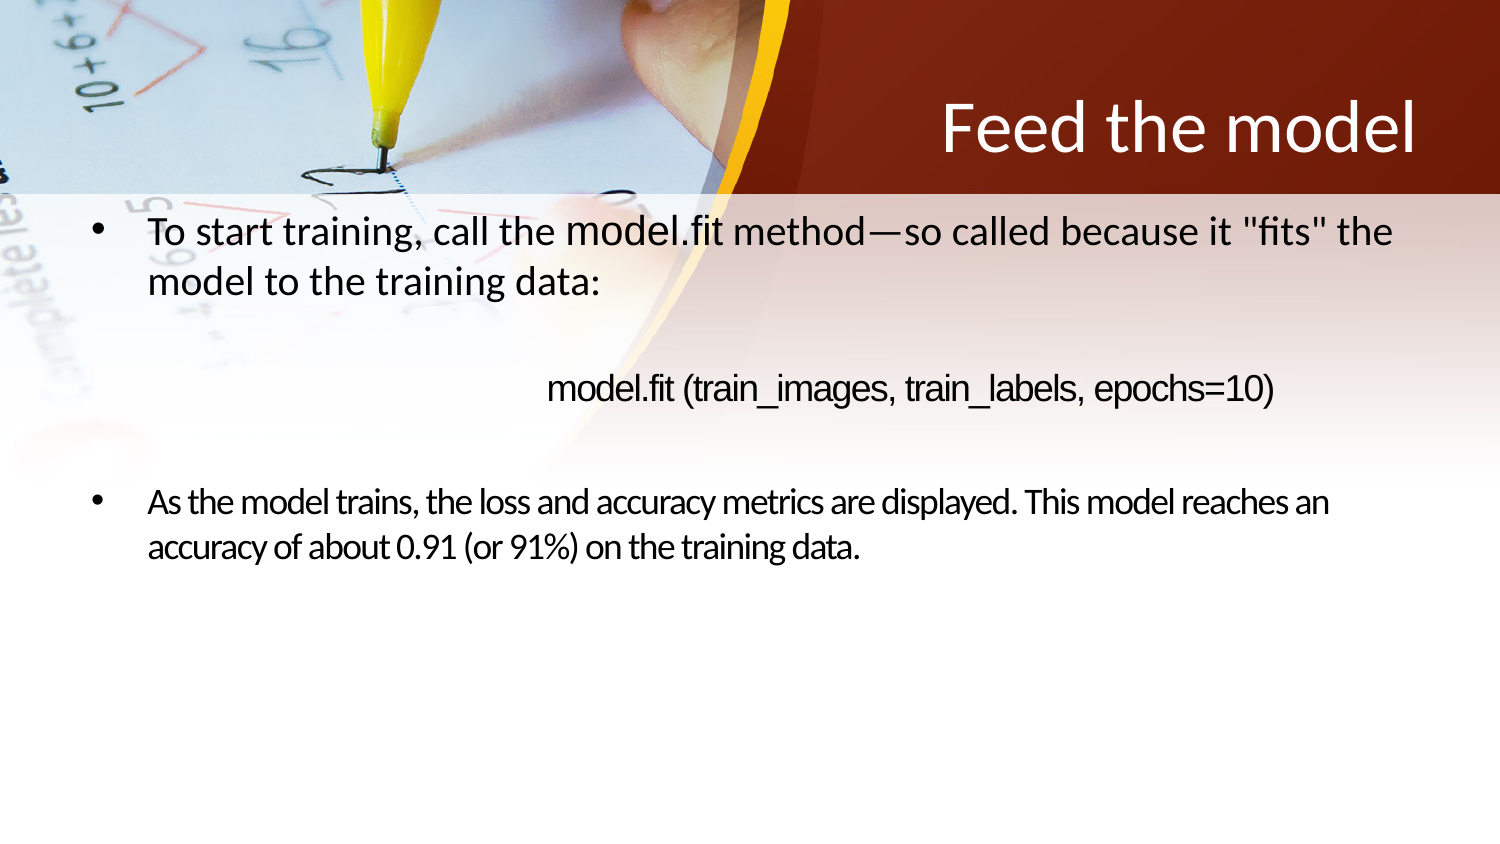

# Feed the model
To start training, call the model.fit method—so called because it "fits" the model to the training data:
                           model.fit (train_images, train_labels, epochs=10)

As the model trains, the loss and accuracy metrics are displayed. This model reaches an accuracy of about 0.91 (or 91%) on the training data.